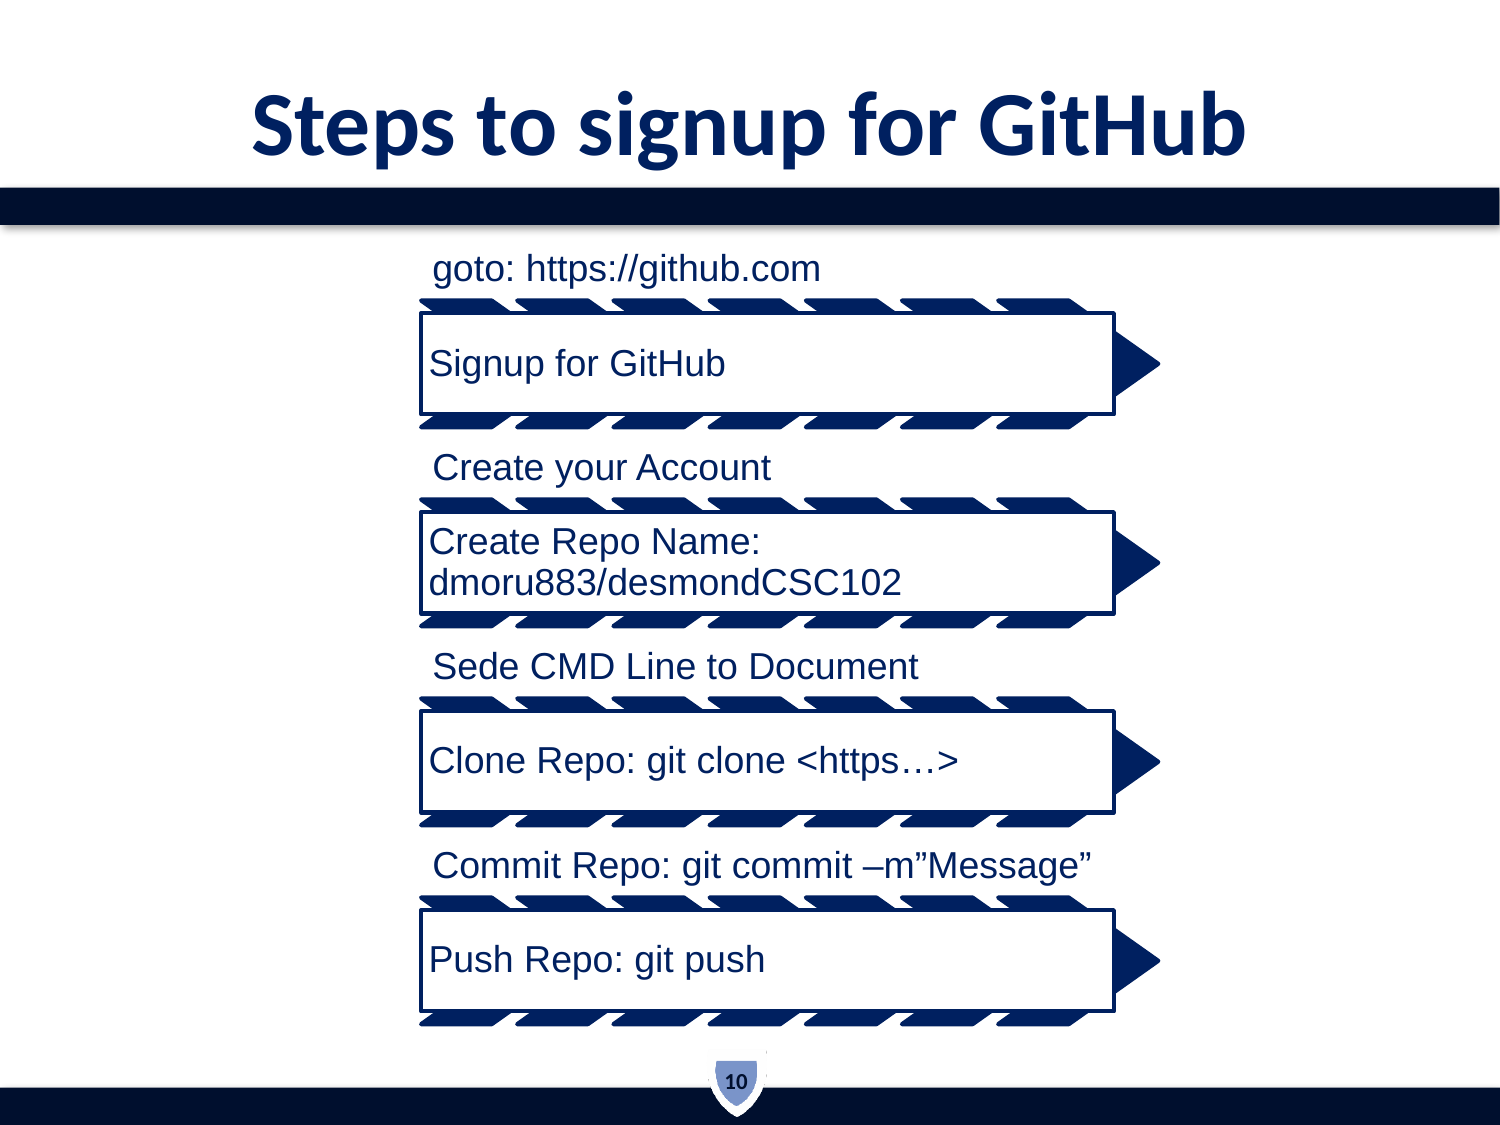

# Steps to signup for GitHub
goto: https://github.com
Signup for GitHub
Create your Account
Create Repo Name: dmoru883/desmondCSC102
Sede CMD Line to Document
Clone Repo: git clone <https…>
Commit Repo: git commit –m”Message”
Push Repo: git push
10